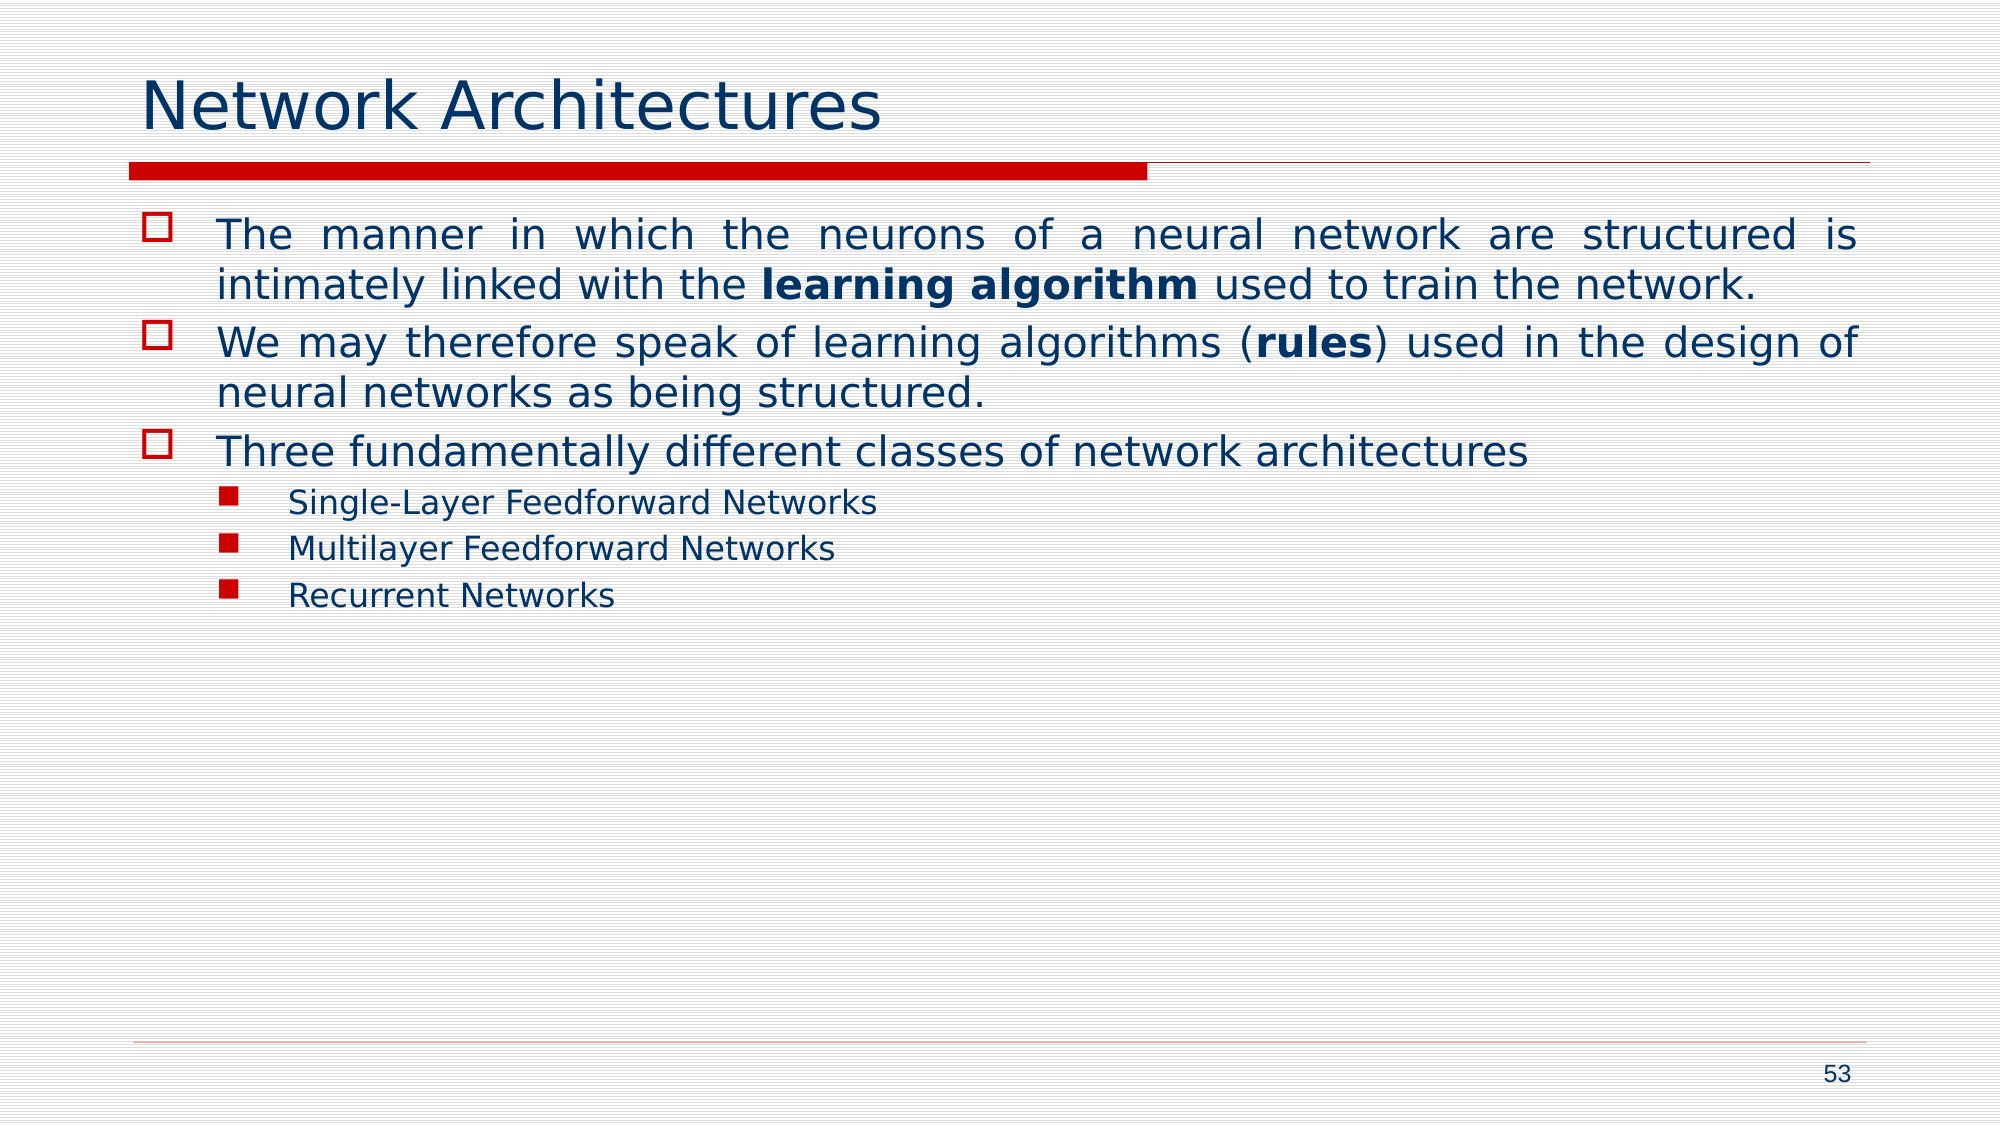

# Network Architectures
The manner in which the neurons of a neural network are structured is intimately linked with the learning algorithm used to train the network.
We may therefore speak of learning algorithms (rules) used in the design of neural networks as being structured.
Three fundamentally different classes of network architectures
Single-Layer Feedforward Networks
Multilayer Feedforward Networks
Recurrent Networks
53